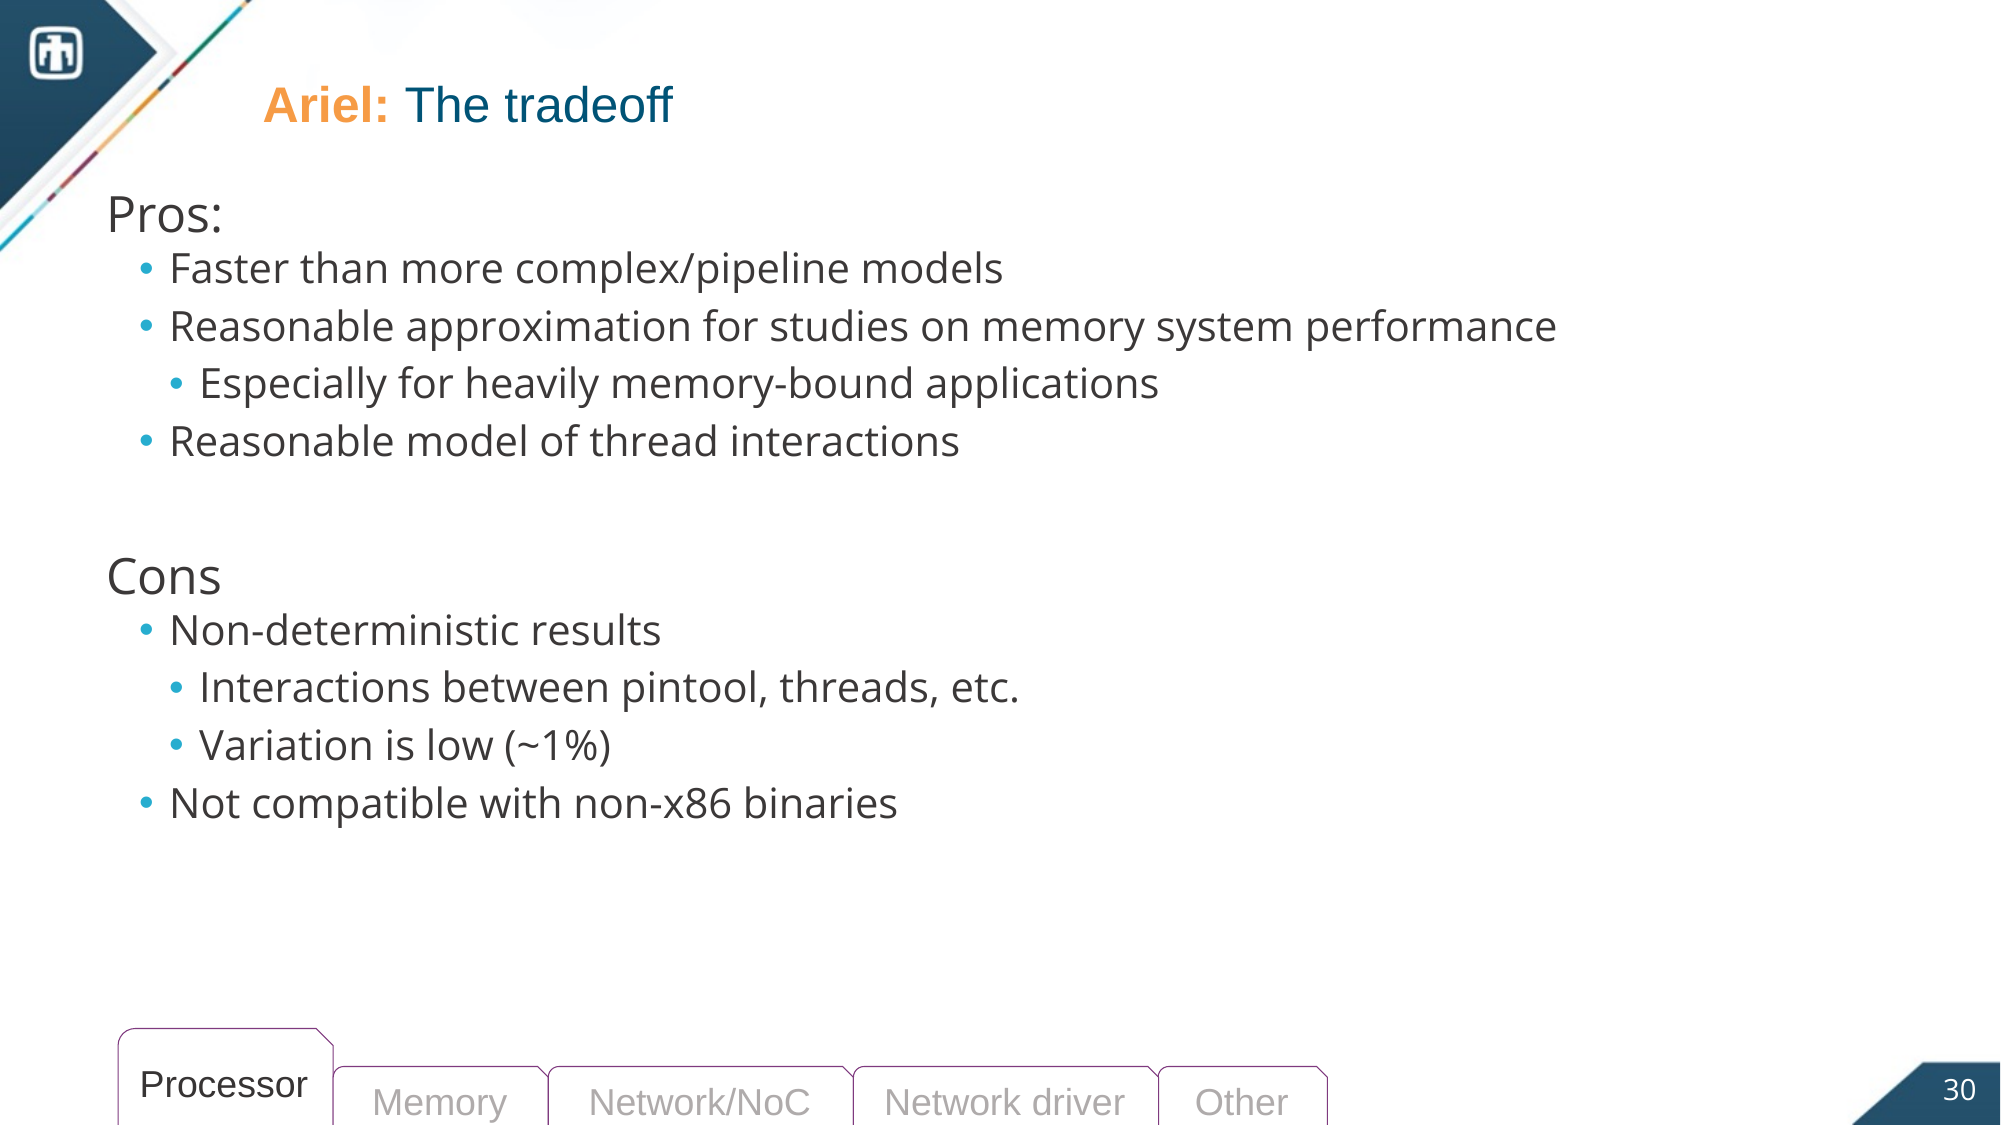

# Ariel: The tradeoff
Pros:
Faster than more complex/pipeline models
Reasonable approximation for studies on memory system performance
Especially for heavily memory-bound applications
Reasonable model of thread interactions

Cons
Non-deterministic results
Interactions between pintool, threads, etc.
Variation is low (~1%)
Not compatible with non-x86 binaries

Processor
30
Memory
Network/NoC
Network driver
Other